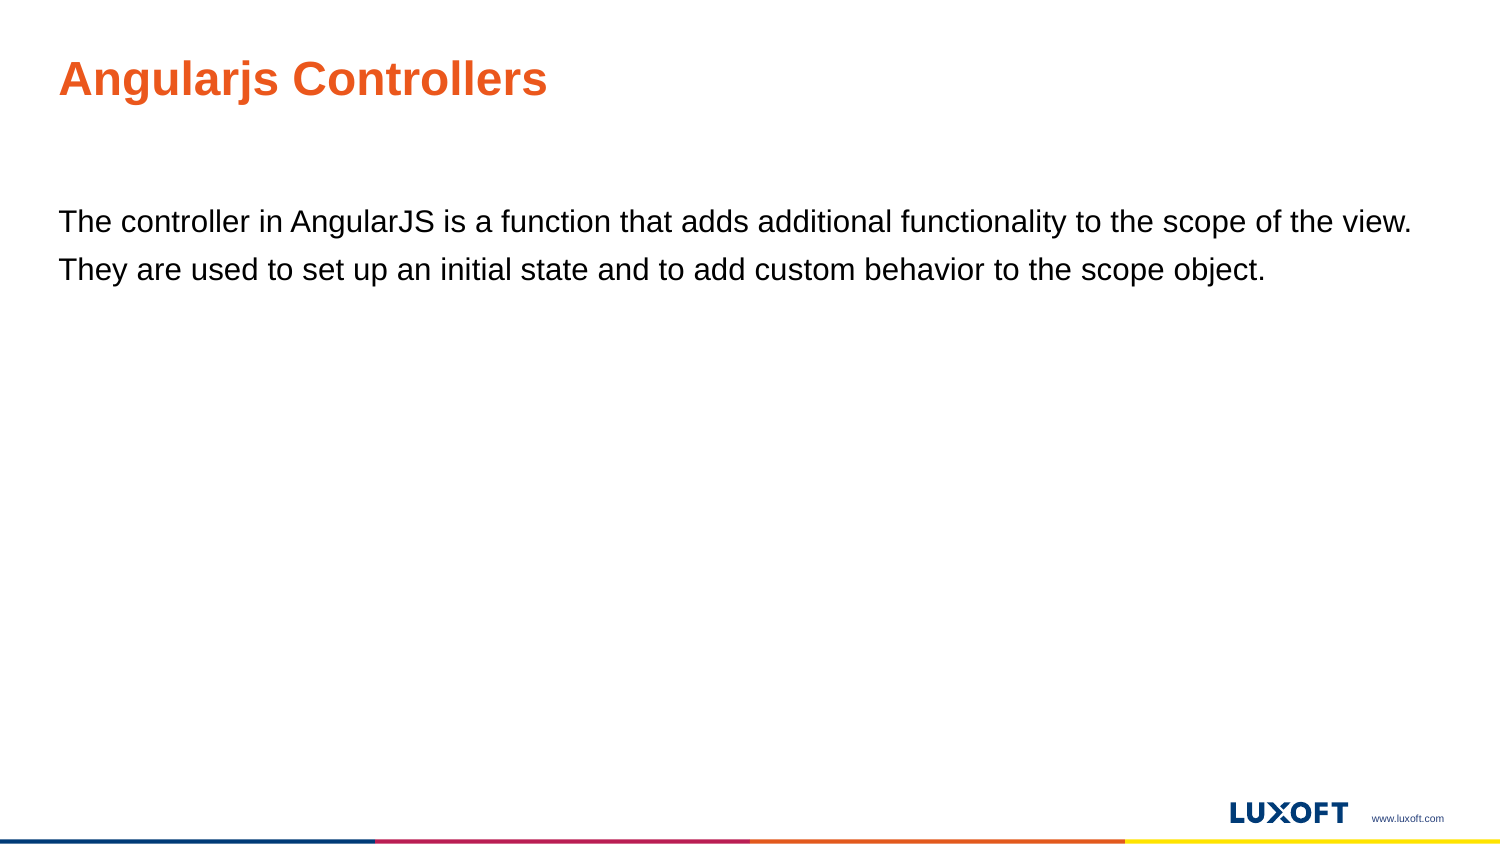

# Angularjs Controllers
The controller in AngularJS is a function that adds additional functionality to the scope of the view. They are used to set up an initial state and to add custom behavior to the scope object.